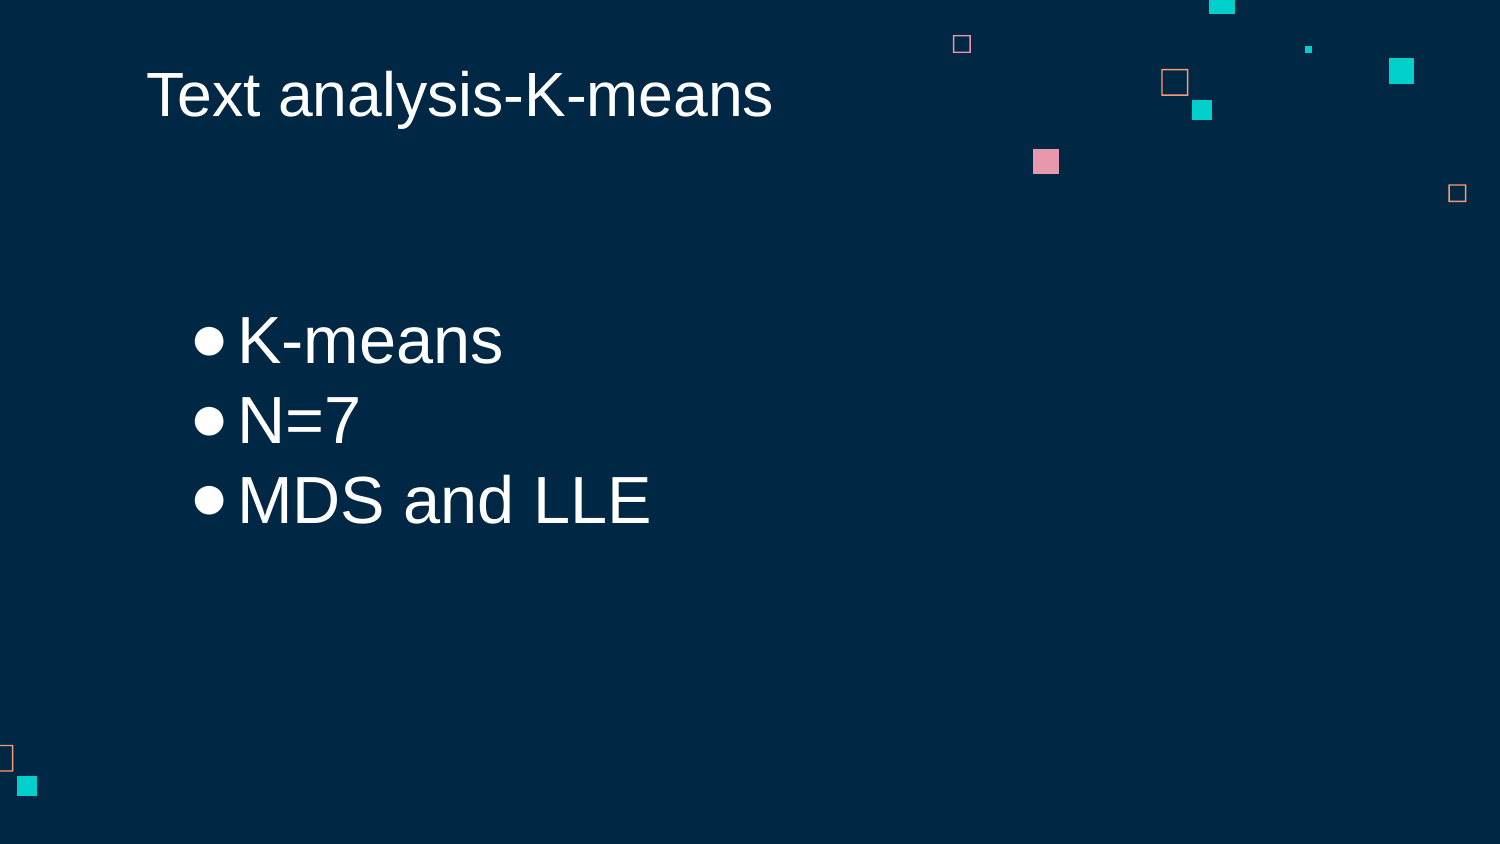

Text analysis-K-means
K-means
N=7
MDS and LLE